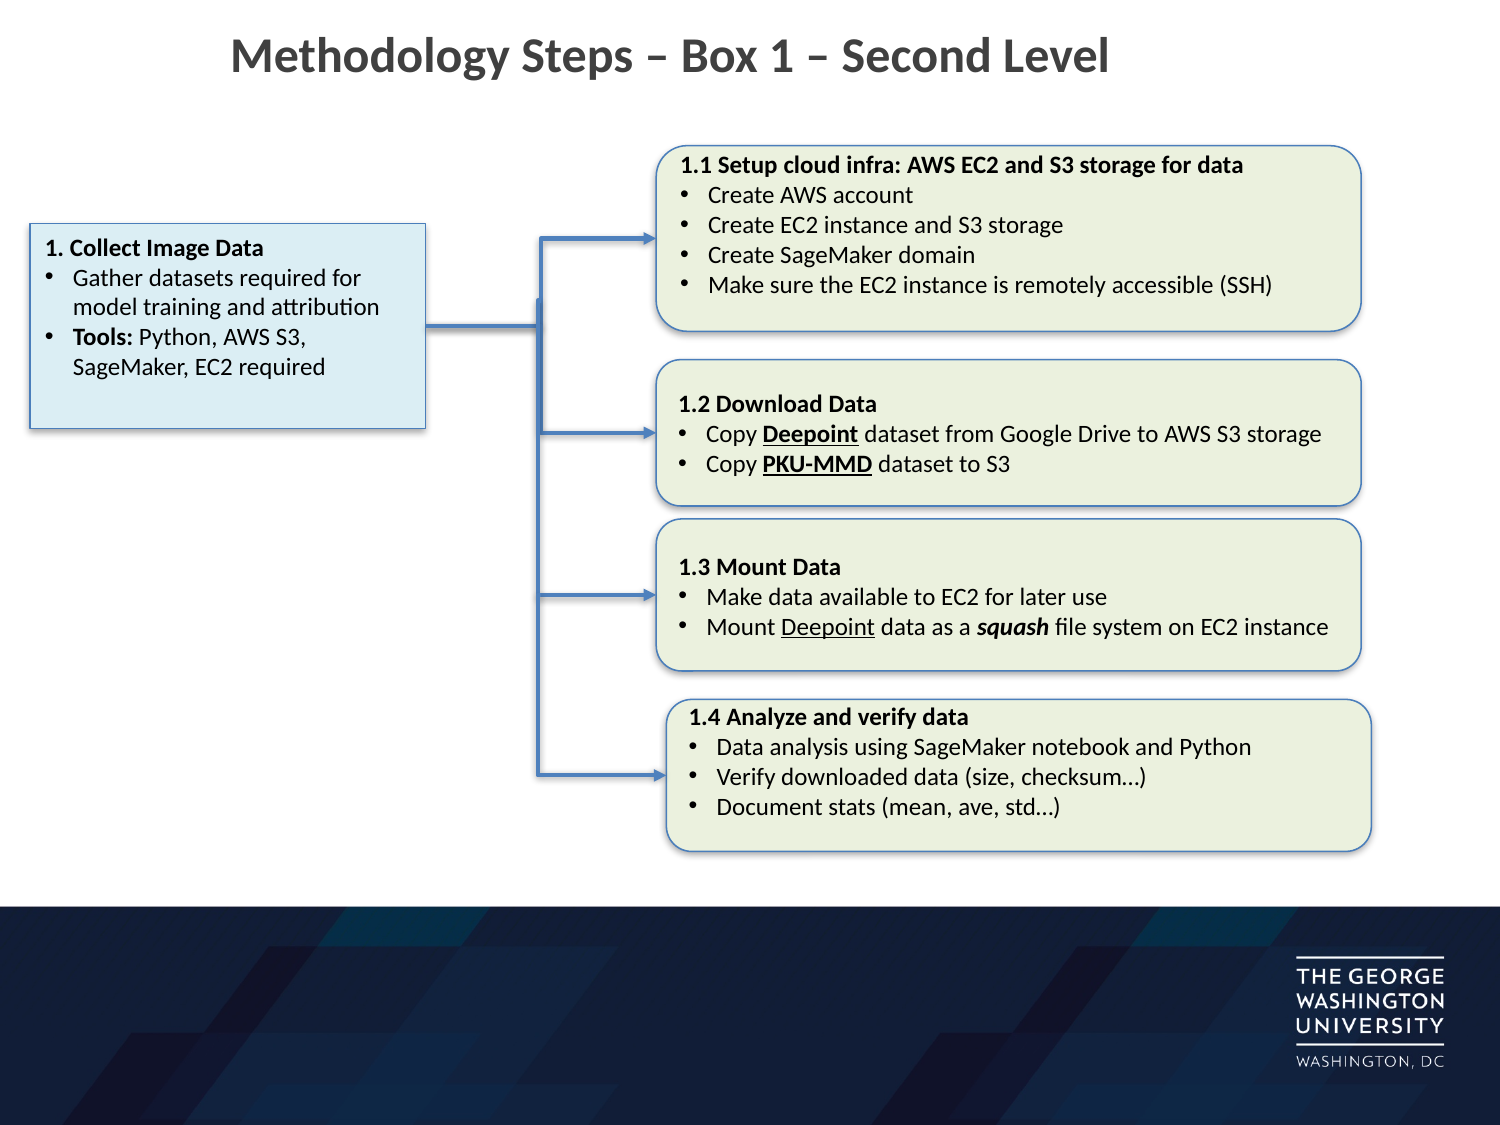

Methodology Steps – Box 1 – Second Level
1.1 Setup cloud infra: AWS EC2 and S3 storage for data
Create AWS account
Create EC2 instance and S3 storage
Create SageMaker domain
Make sure the EC2 instance is remotely accessible (SSH)

1. Collect Image Data
Gather datasets required for model training and attribution
Tools: Python, AWS S3, SageMaker, EC2 required
1.2 Download Data
Copy Deepoint dataset from Google Drive to AWS S3 storage
Copy PKU-MMD dataset to S3
1.3 Mount Data
Make data available to EC2 for later use
Mount Deepoint data as a squash file system on EC2 instance
1.4 Analyze and verify data
Data analysis using SageMaker notebook and Python
Verify downloaded data (size, checksum…)
Document stats (mean, ave, std…)